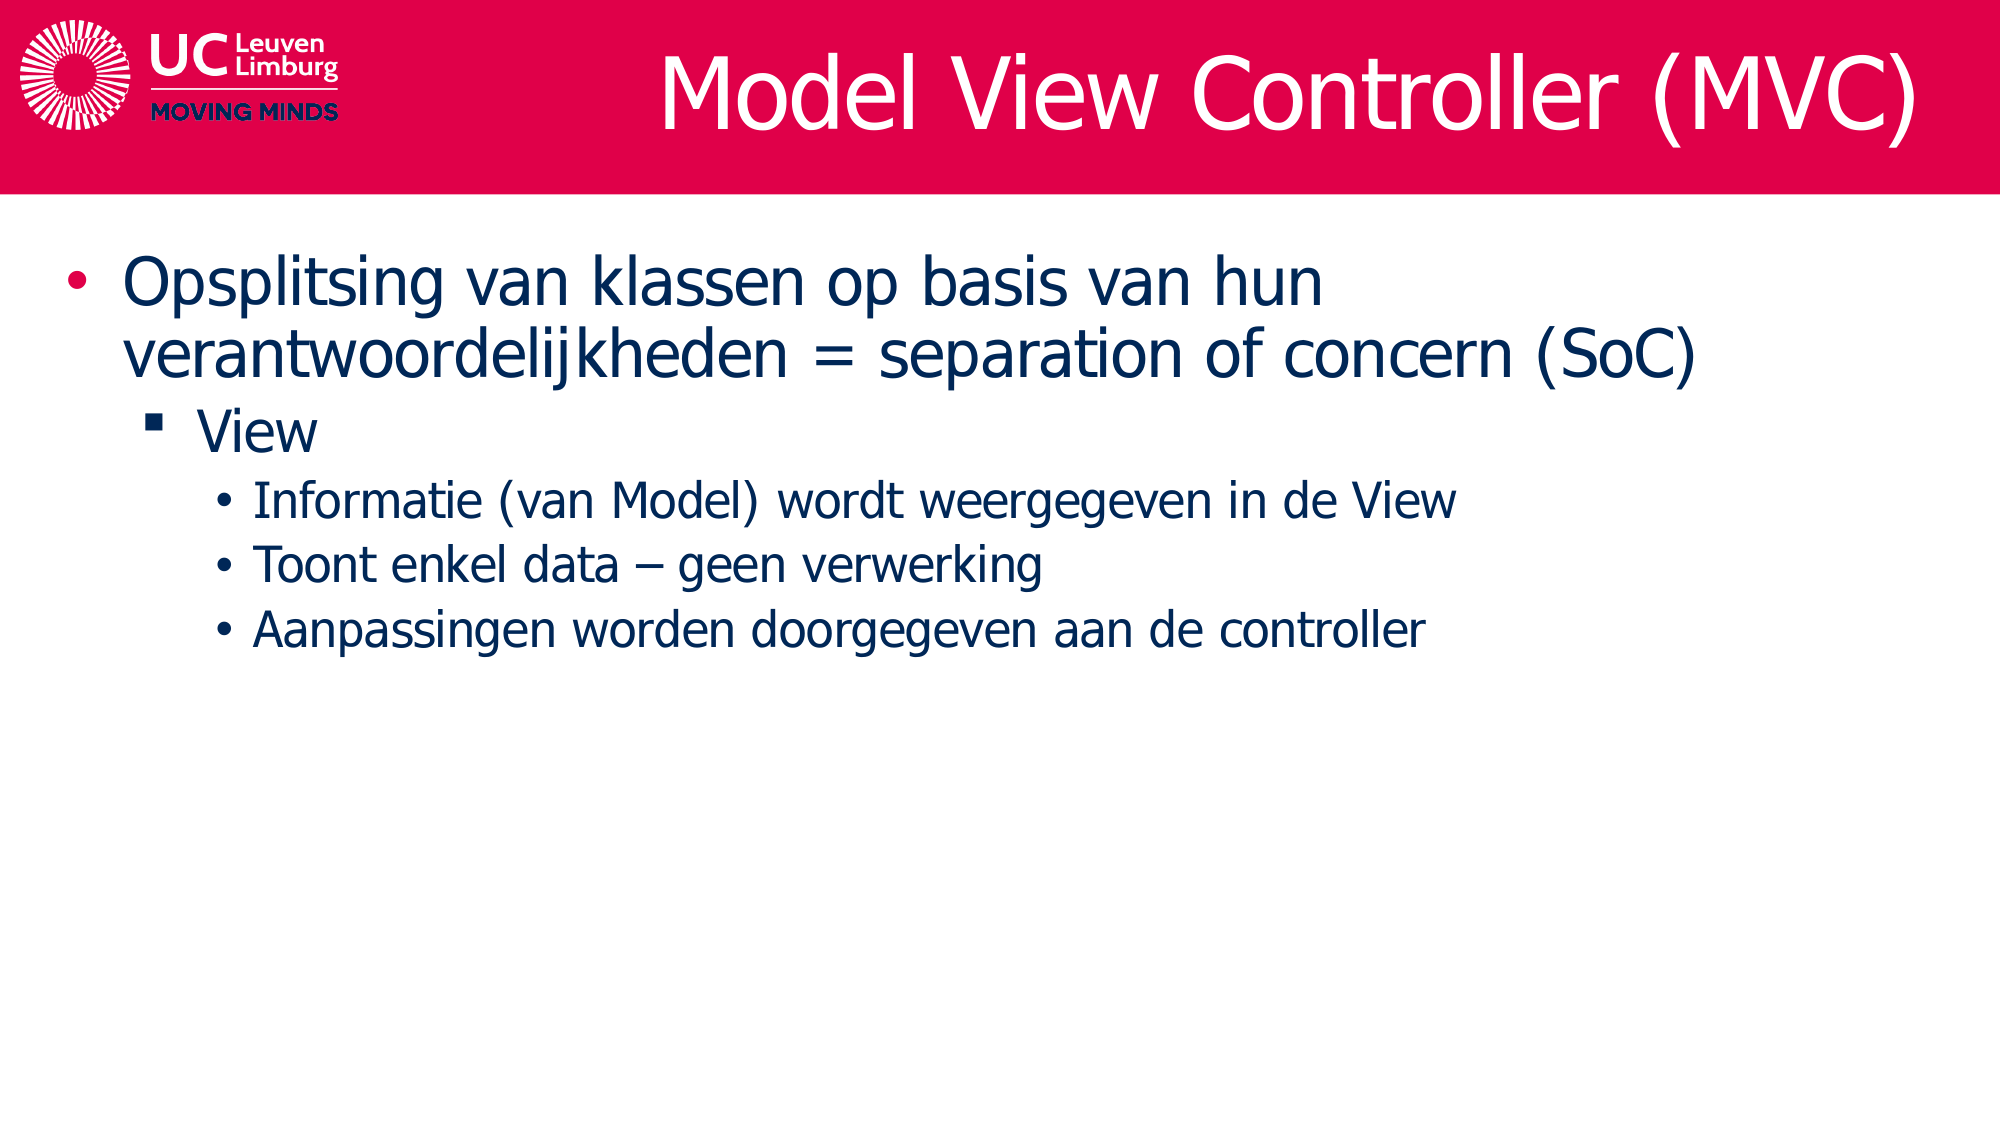

# Model View Controller (MVC)
Opsplitsing van klassen op basis van hun verantwoordelijkheden = separation of concern (SoC)
View
Informatie (van Model) wordt weergegeven in de View
Toont enkel data – geen verwerking
Aanpassingen worden doorgegeven aan de controller